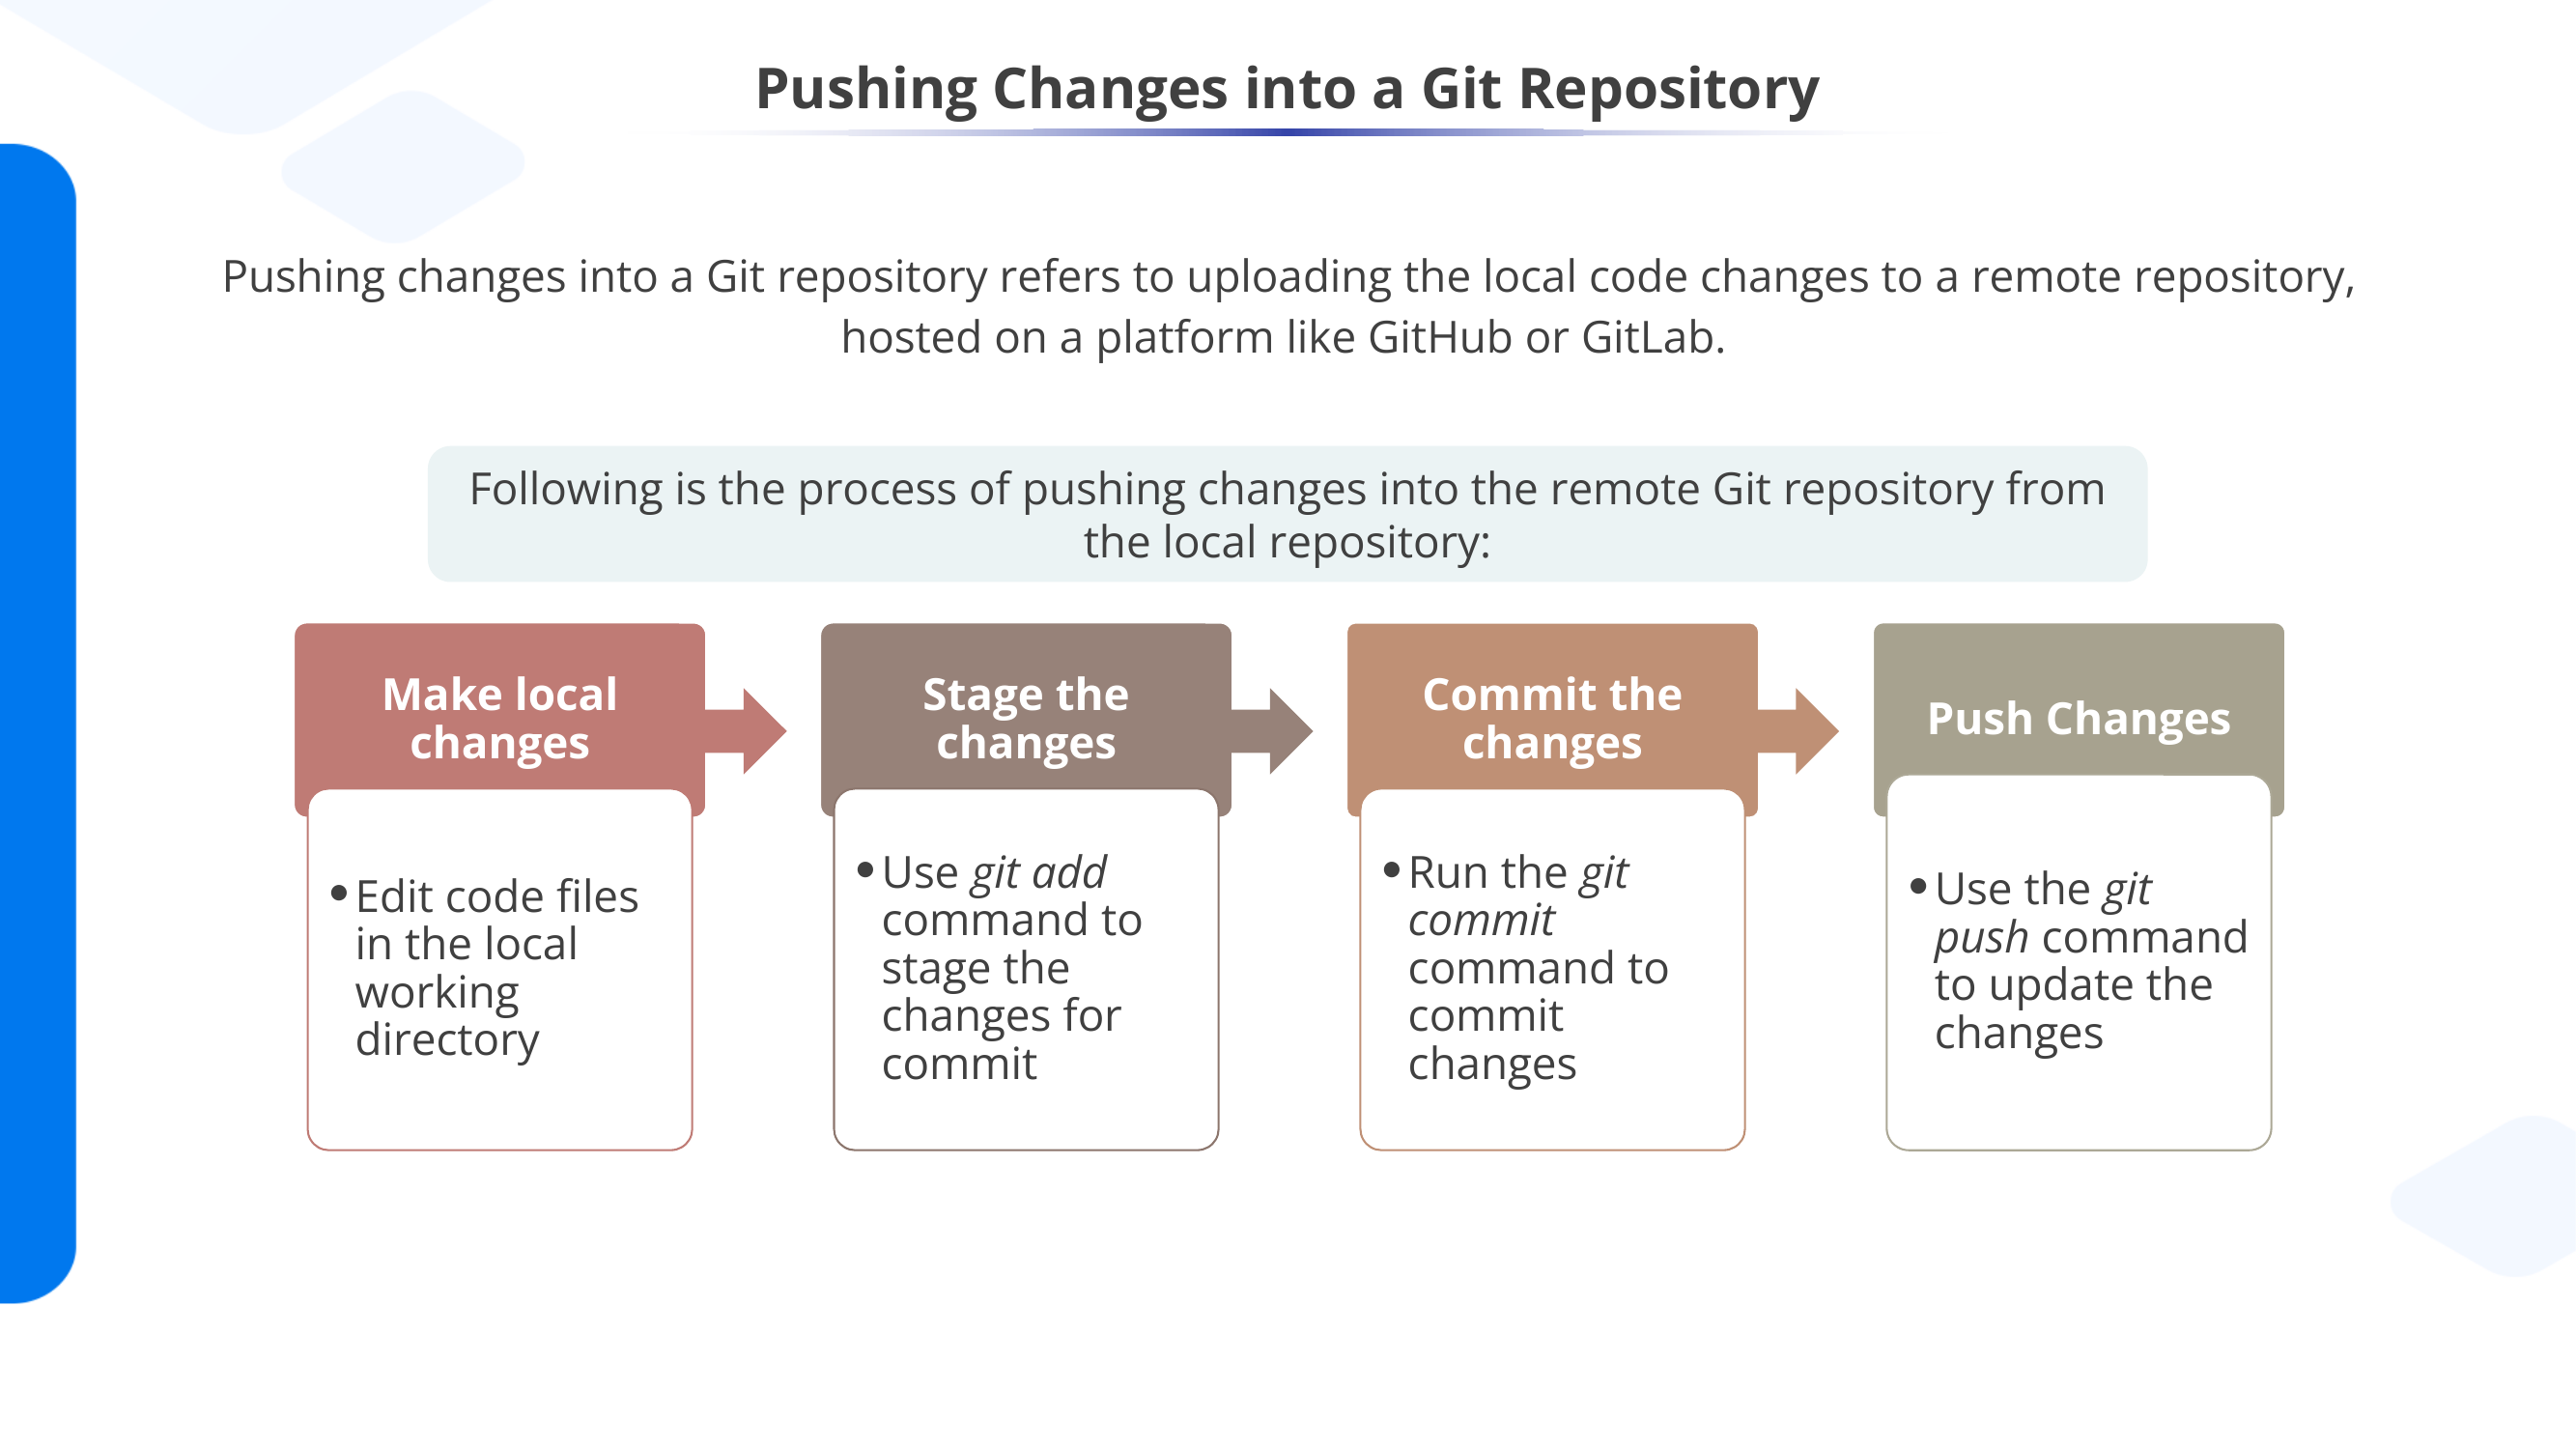

# Pushing Changes into a Git Repository

Pushing changes into a Git repository refers to uploading the local code changes to a remote repository, hosted on a platform like GitHub or GitLab.
Following is the process of pushing changes into the remote Git repository from the local repository:
Make local changes
Stage the changes
Commit the changes
Push Changes

Use the git push command to update the changes
Edit code files in the local working directory
Use git add command to stage the changes for commit
Run the git commit command to commit changes